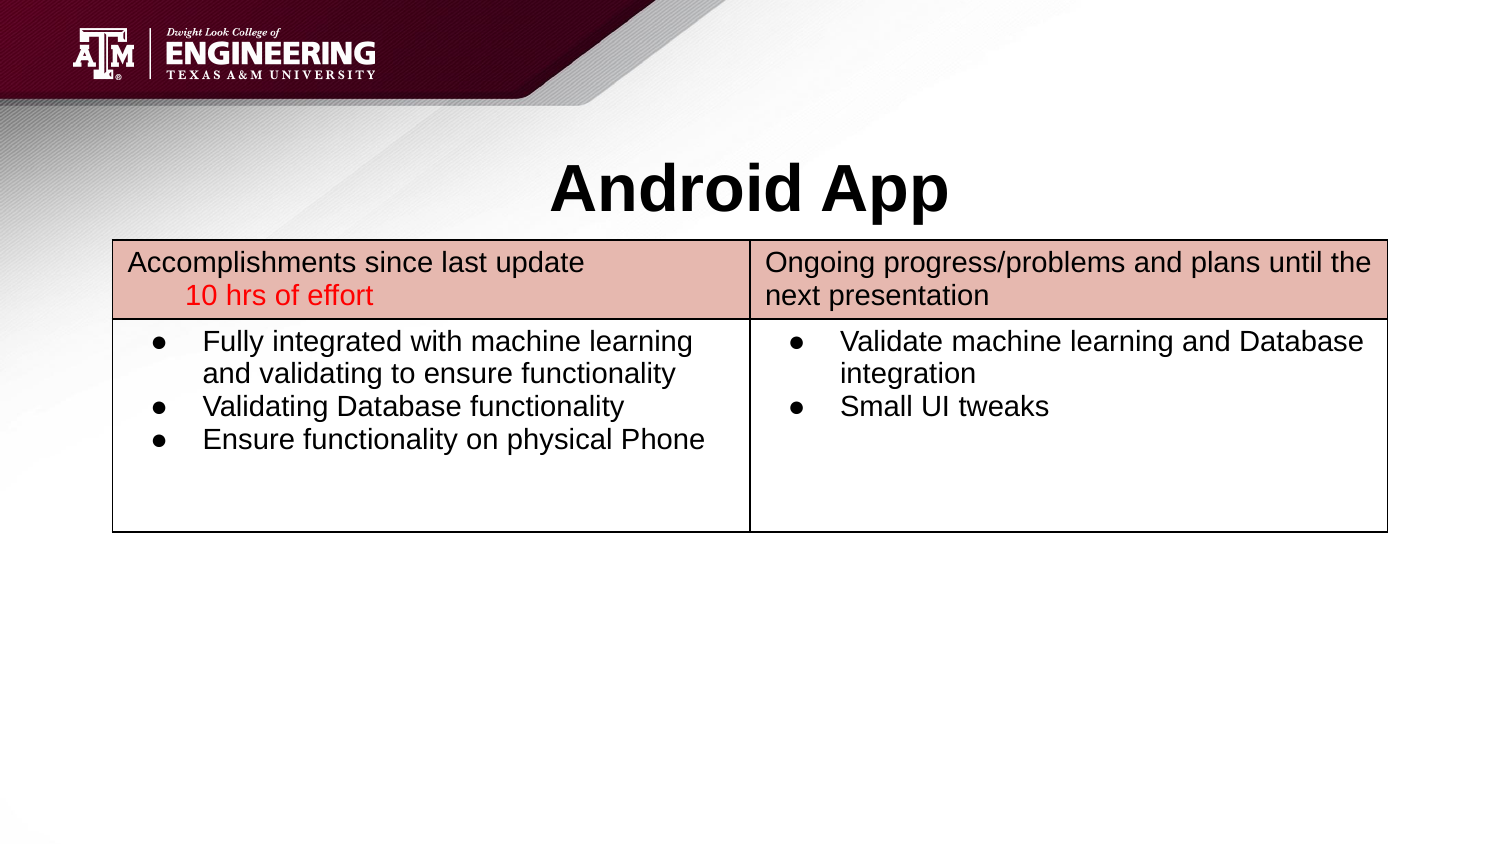

# Android App
| Accomplishments since last update 10 hrs of effort | Ongoing progress/problems and plans until the next presentation |
| --- | --- |
| Fully integrated with machine learning and validating to ensure functionality Validating Database functionality Ensure functionality on physical Phone | Validate machine learning and Database integration Small UI tweaks |